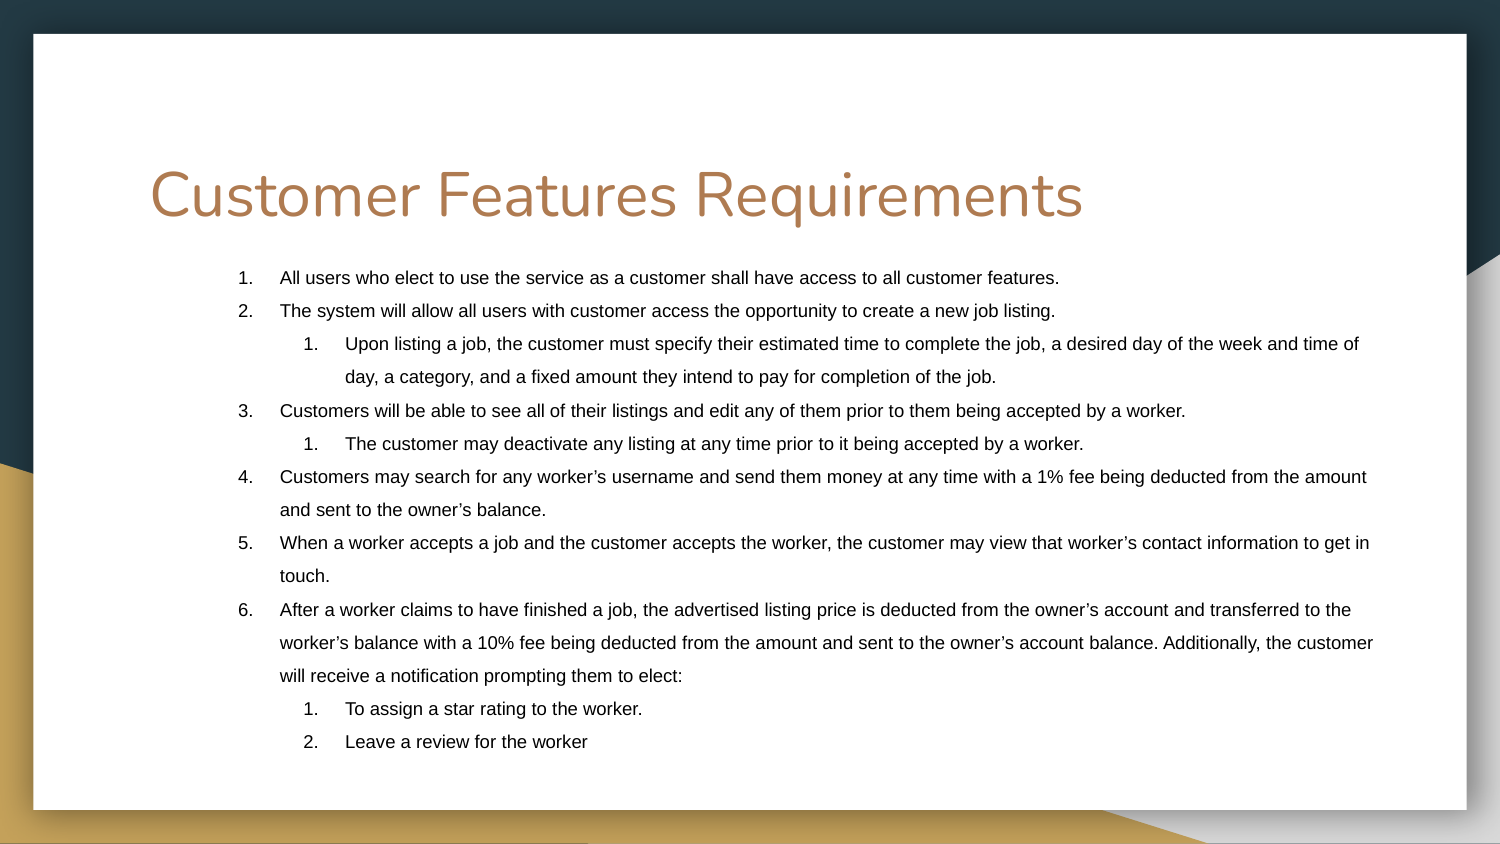

# Customer Features Requirements
All users who elect to use the service as a customer shall have access to all customer features.
The system will allow all users with customer access the opportunity to create a new job listing.
Upon listing a job, the customer must specify their estimated time to complete the job, a desired day of the week and time of day, a category, and a fixed amount they intend to pay for completion of the job.
Customers will be able to see all of their listings and edit any of them prior to them being accepted by a worker.
The customer may deactivate any listing at any time prior to it being accepted by a worker.
Customers may search for any worker’s username and send them money at any time with a 1% fee being deducted from the amount and sent to the owner’s balance.
When a worker accepts a job and the customer accepts the worker, the customer may view that worker’s contact information to get in touch.
After a worker claims to have finished a job, the advertised listing price is deducted from the owner’s account and transferred to the worker’s balance with a 10% fee being deducted from the amount and sent to the owner’s account balance. Additionally, the customer will receive a notification prompting them to elect:
To assign a star rating to the worker.
Leave a review for the worker